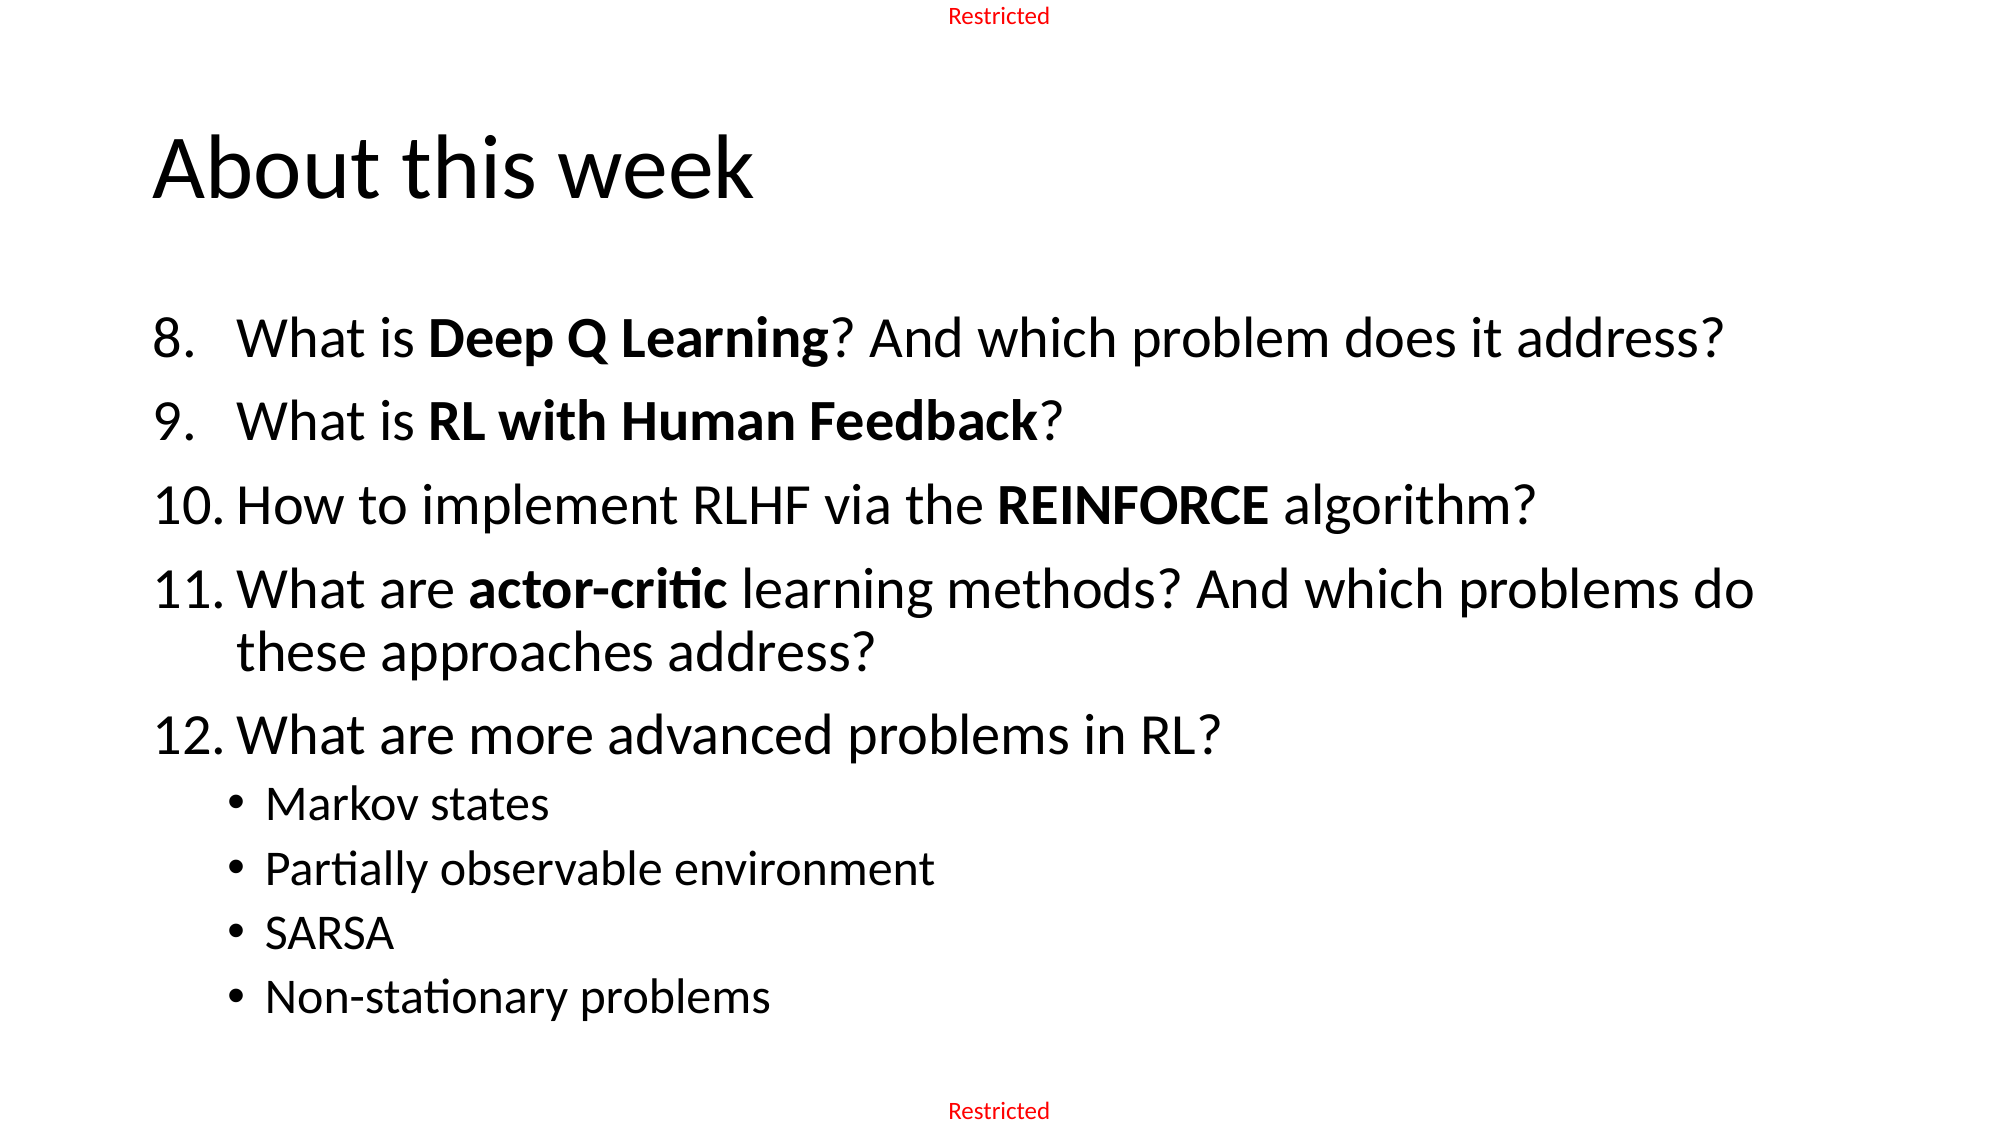

# About this week
What is Deep Q Learning? And which problem does it address?
What is RL with Human Feedback?
How to implement RLHF via the REINFORCE algorithm?
What are actor-critic learning methods? And which problems do these approaches address?
What are more advanced problems in RL?
Markov states
Partially observable environment
SARSA
Non-stationary problems